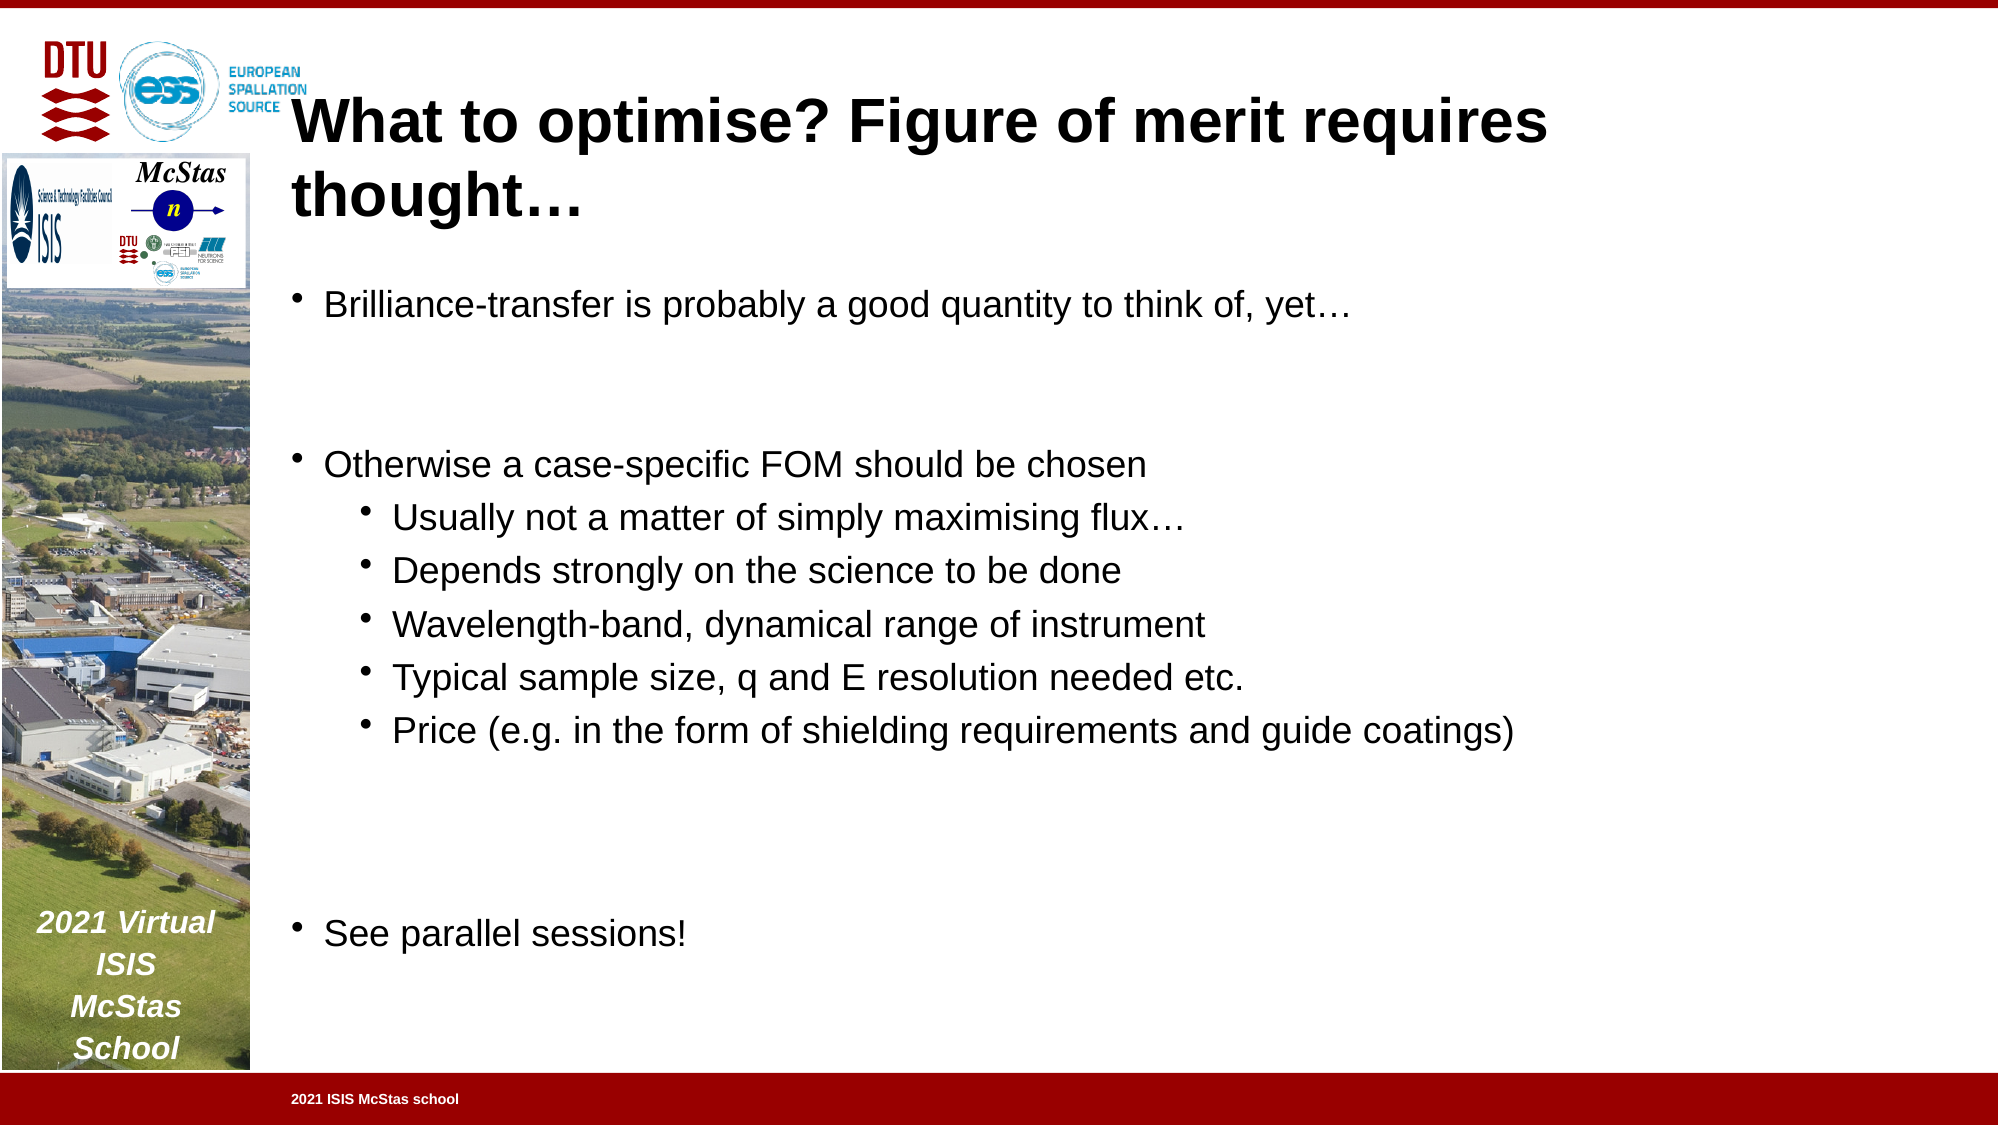

# What to optimise? Figure of merit requires thought…
Brilliance-transfer is probably a good quantity to think of, yet…

Otherwise a case-specific FOM should be chosen
Usually not a matter of simply maximising flux…
Depends strongly on the science to be done
Wavelength-band, dynamical range of instrument
Typical sample size, q and E resolution needed etc.
Price (e.g. in the form of shielding requirements and guide coatings)

See parallel sessions!
21